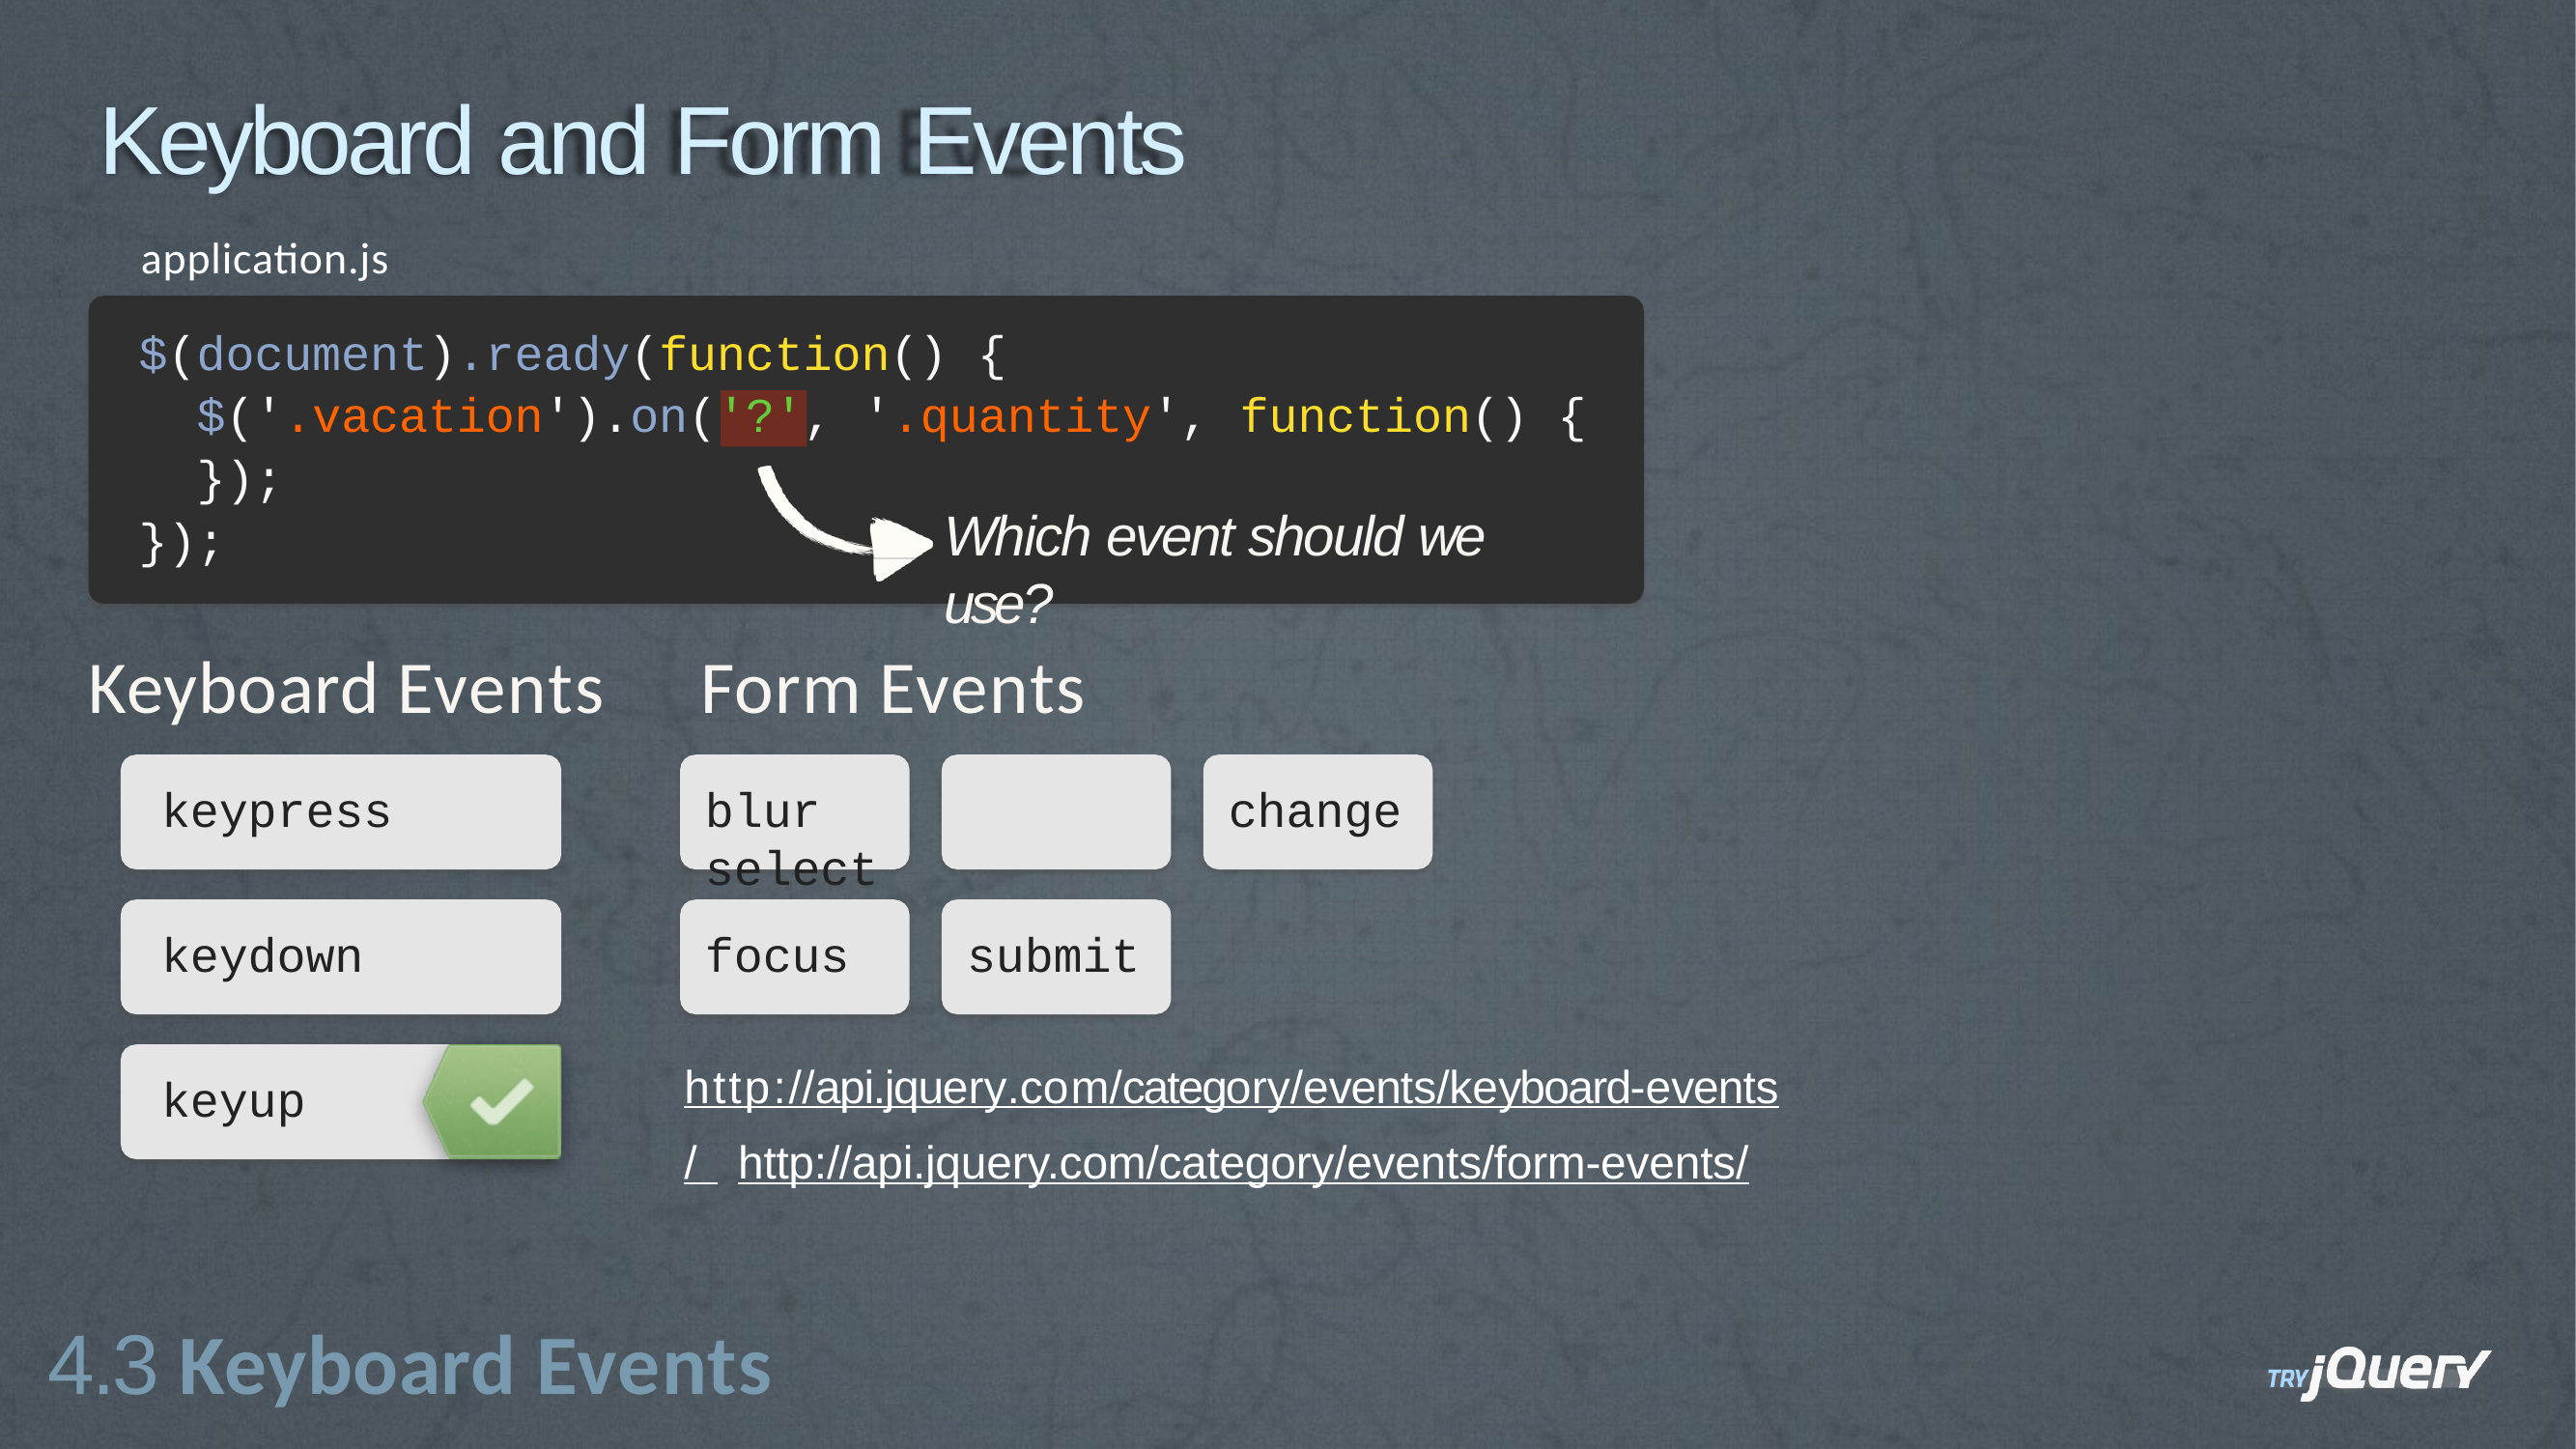

# Keyboard and Form Events

application.js
$(document).ready(function() {
$('.vacation').on('?', '.quantity',

function() {

});
});

Which event should we use?
Keyboard Events
keypress
Form Events
blur	select

change

keydown
focus
submit

http://api.jquery.com/category/events/keyboard-events/  http://api.jquery.com/category/events/form-events/

keyup
4.3 Keyboard Events